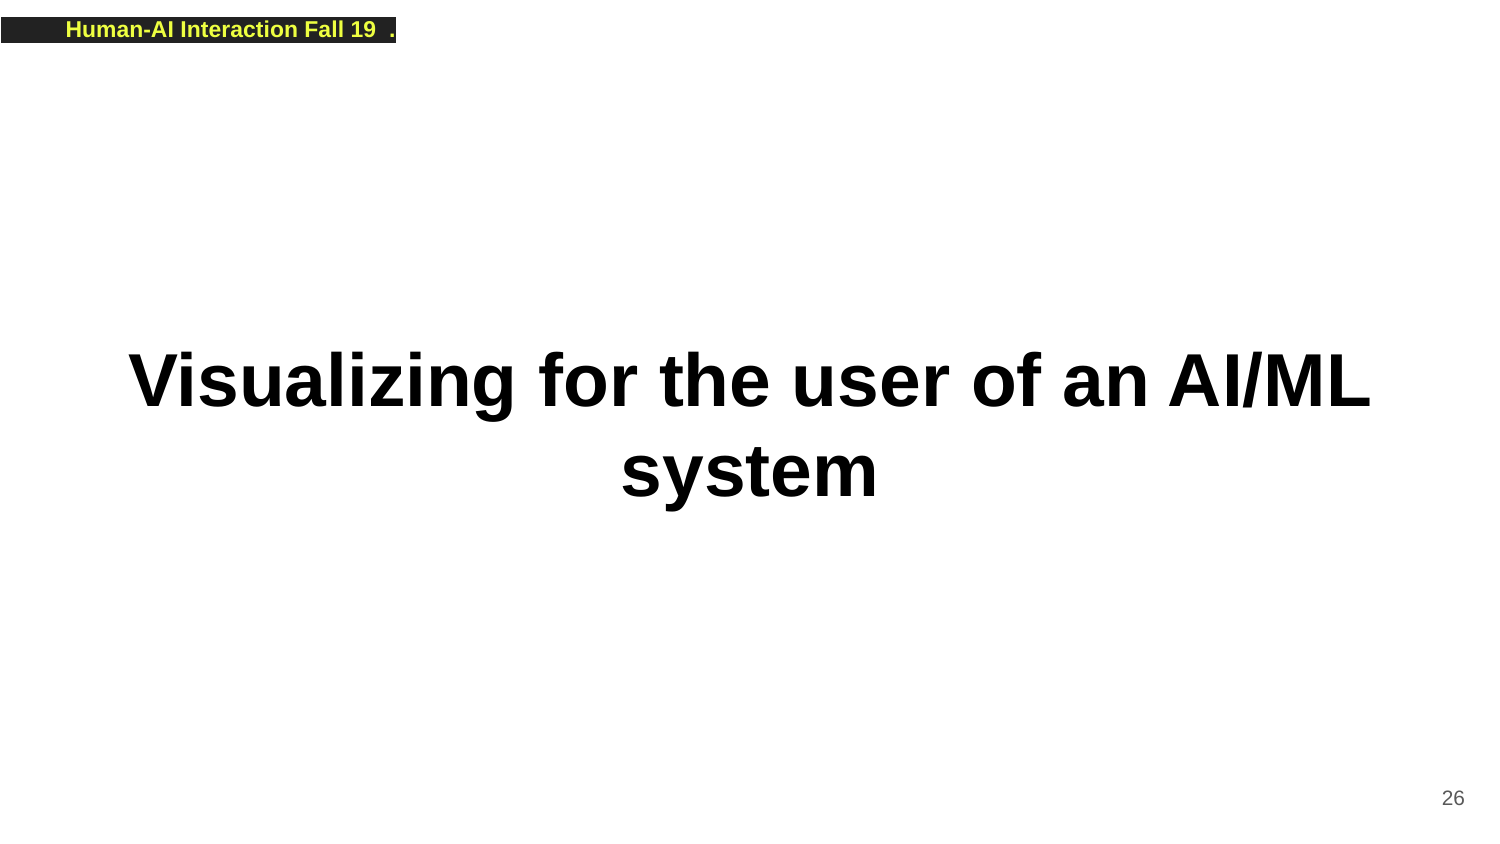

# Visualizing for the user of an AI/ML system
26